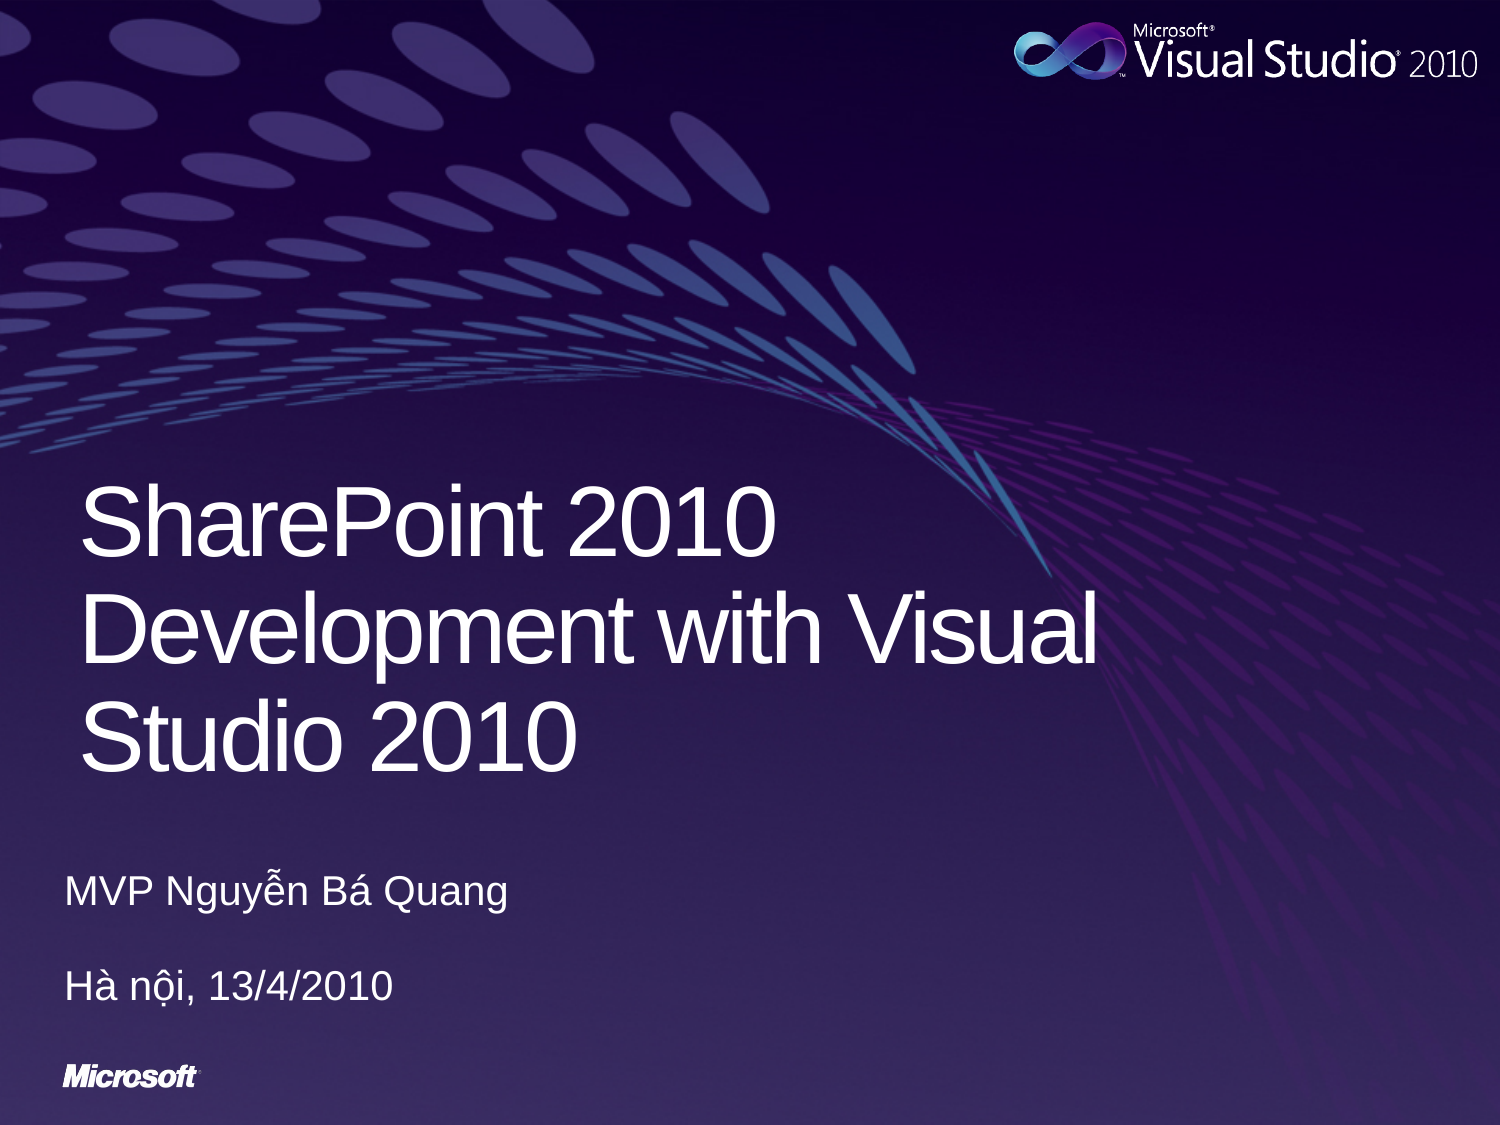

# SharePoint 2010 Development with Visual Studio 2010
MVP Nguyễn Bá Quang
Hà nội, 13/4/2010